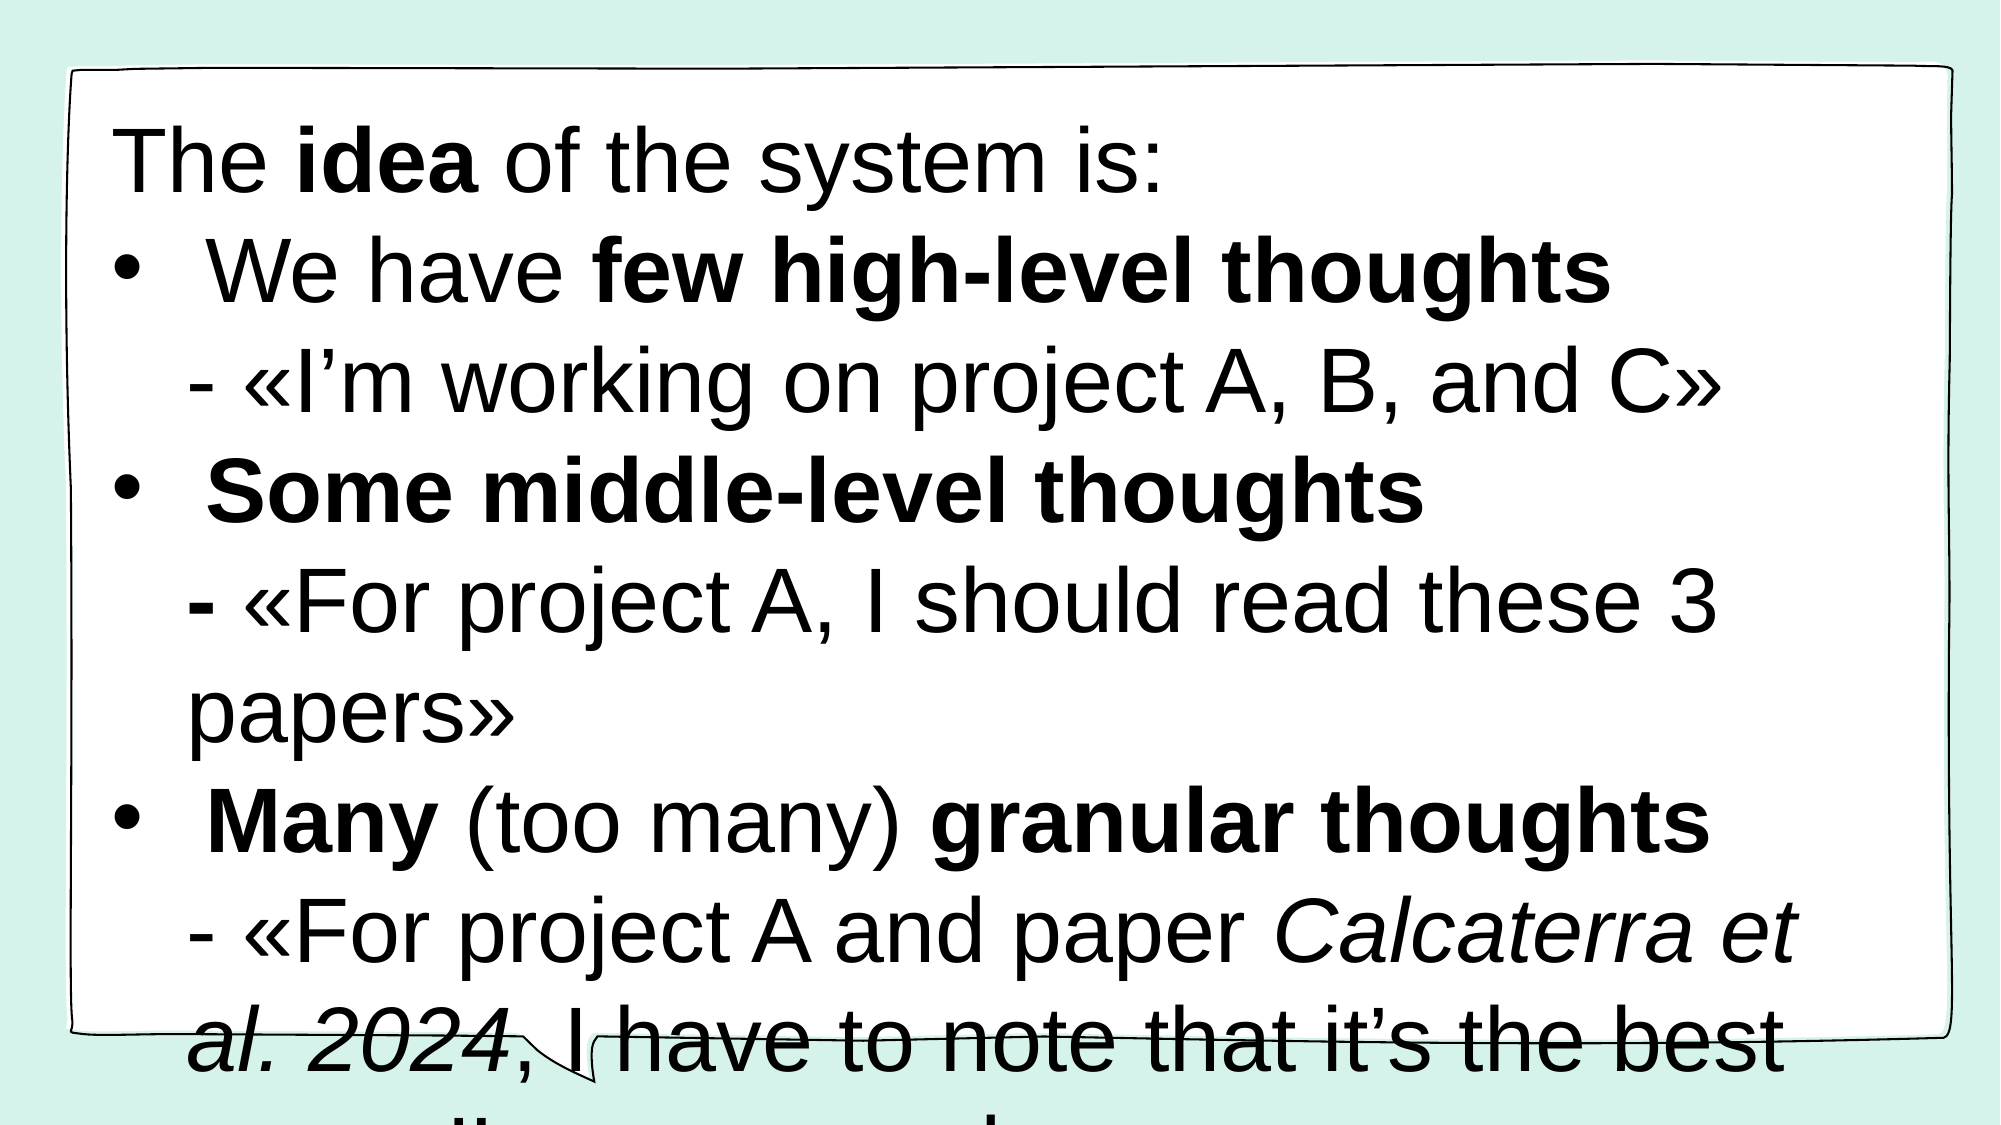

The idea of the system is:
We have few high-level thoughts
- «I’m working on project A, B, and C»
Some middle-level thoughts
- «For project A, I should read these 3 papers»
Many (too many) granular thoughts
- «For project A and paper Calcaterra et al. 2024, I have to note that it’s the best paper I’ve ever read»